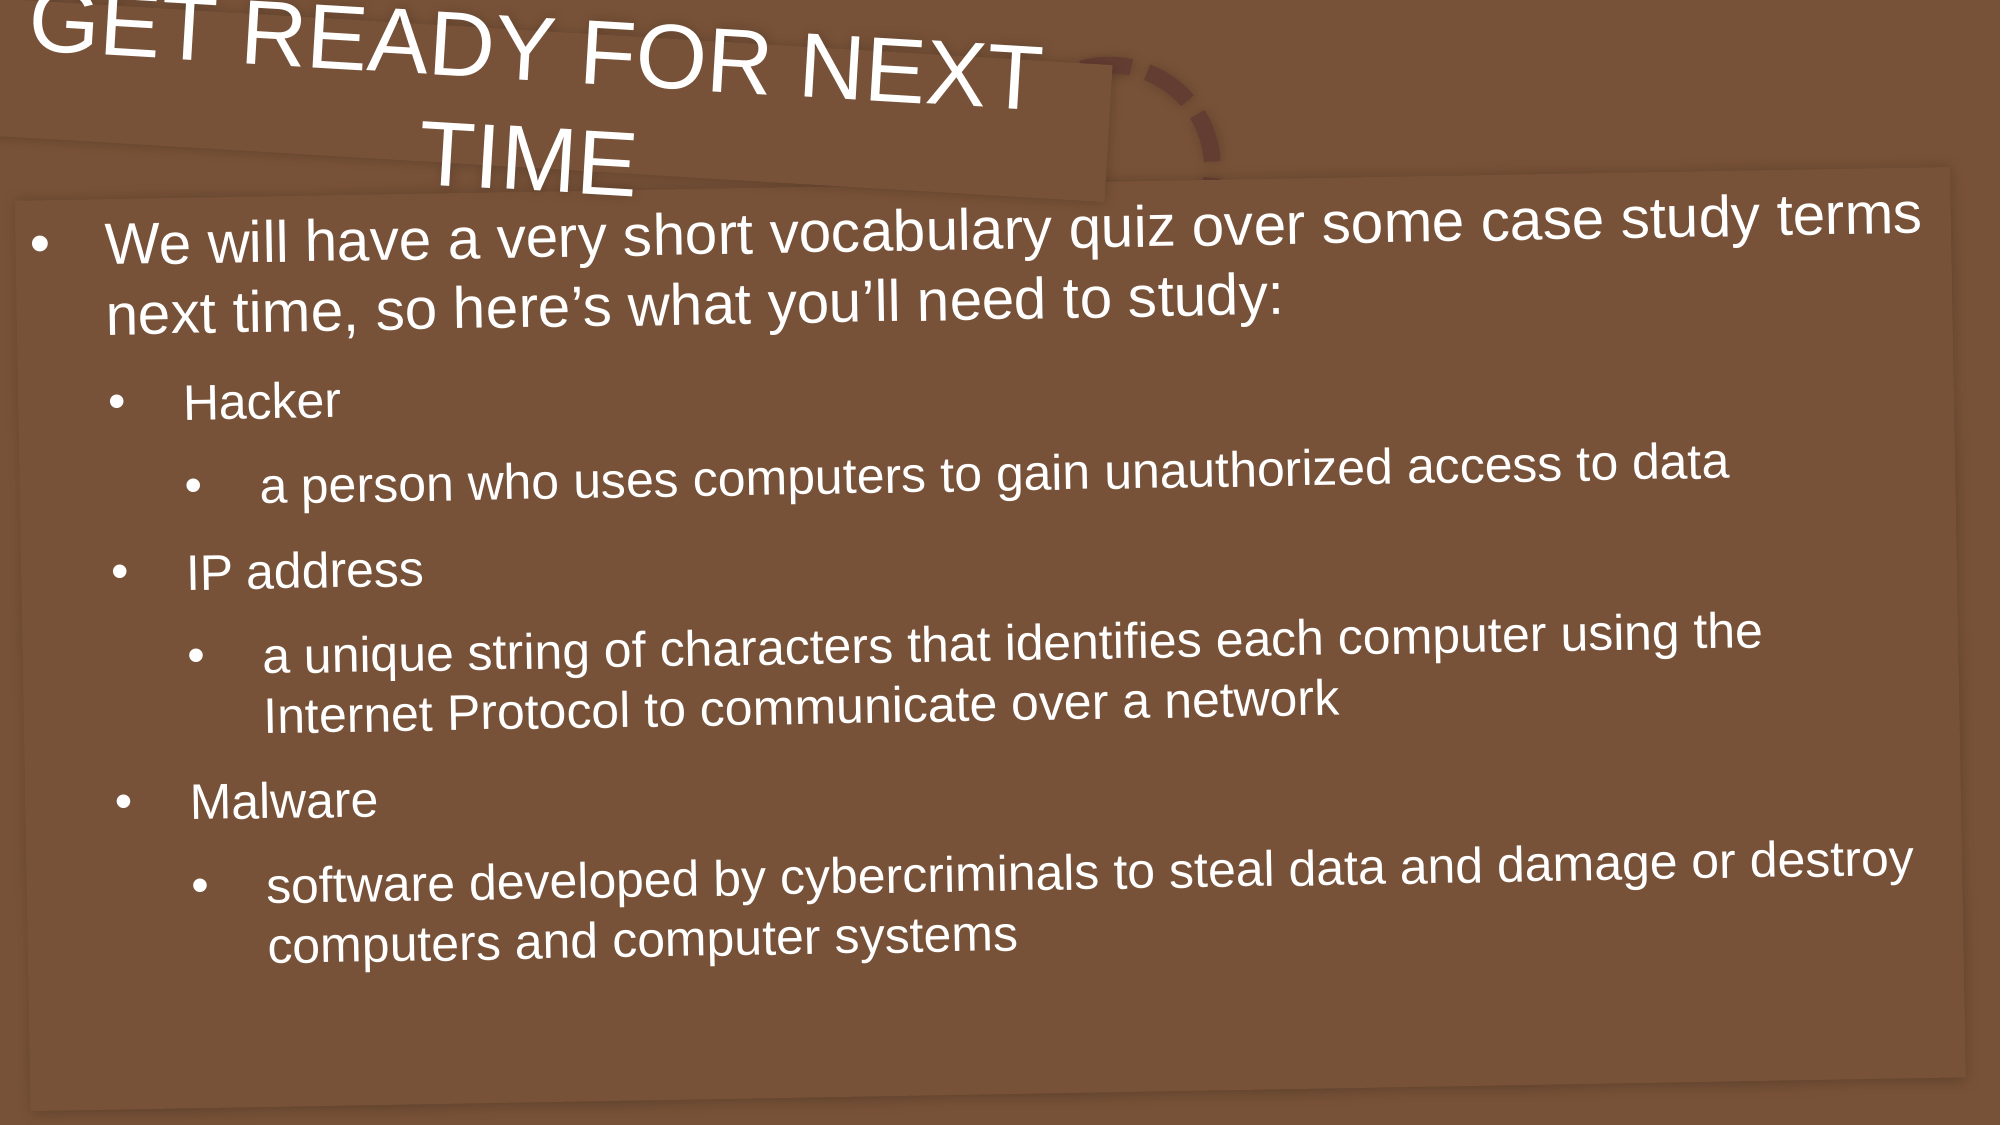

GET READY FOR NEXT TIME

We will have a very short vocabulary quiz over some case study terms next time, so here’s what you’ll need to study:
Hacker
a person who uses computers to gain unauthorized access to data
IP address
a unique string of characters that identifies each computer using the Internet Protocol to communicate over a network
Malware
software developed by cybercriminals to steal data and damage or destroy computers and computer systems